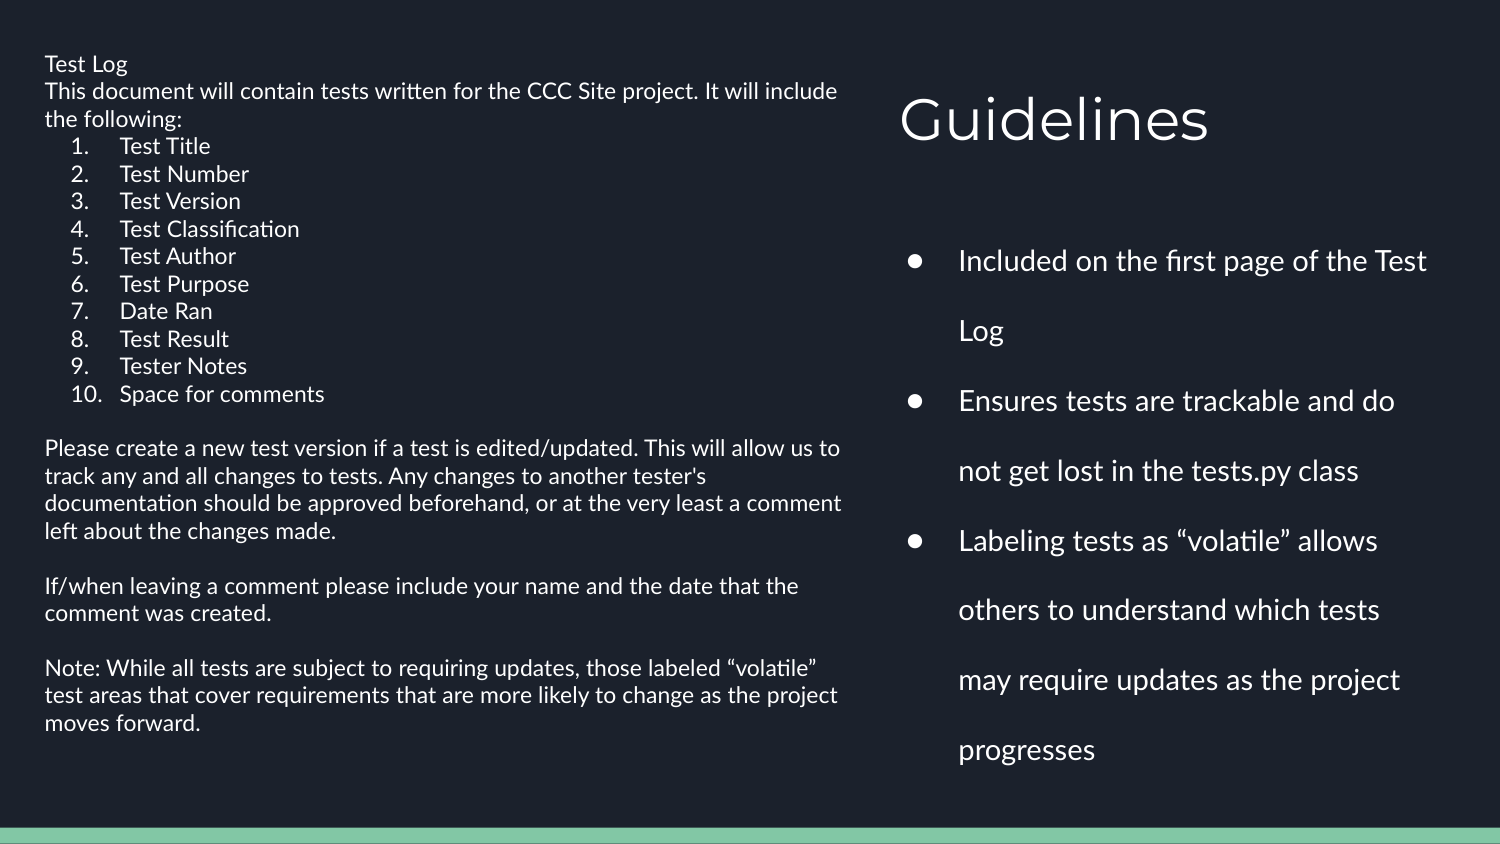

Test Log
This document will contain tests written for the CCC Site project. It will include the following:
Test Title
Test Number
Test Version
Test Classification
Test Author
Test Purpose
Date Ran
Test Result
Tester Notes
Space for comments

Please create a new test version if a test is edited/updated. This will allow us to track any and all changes to tests. Any changes to another tester's documentation should be approved beforehand, or at the very least a comment left about the changes made.

If/when leaving a comment please include your name and the date that the comment was created.

Note: While all tests are subject to requiring updates, those labeled “volatile” test areas that cover requirements that are more likely to change as the project moves forward.

# Guidelines
Included on the first page of the Test Log
Ensures tests are trackable and do not get lost in the tests.py class
Labeling tests as “volatile” allows others to understand which tests may require updates as the project progresses